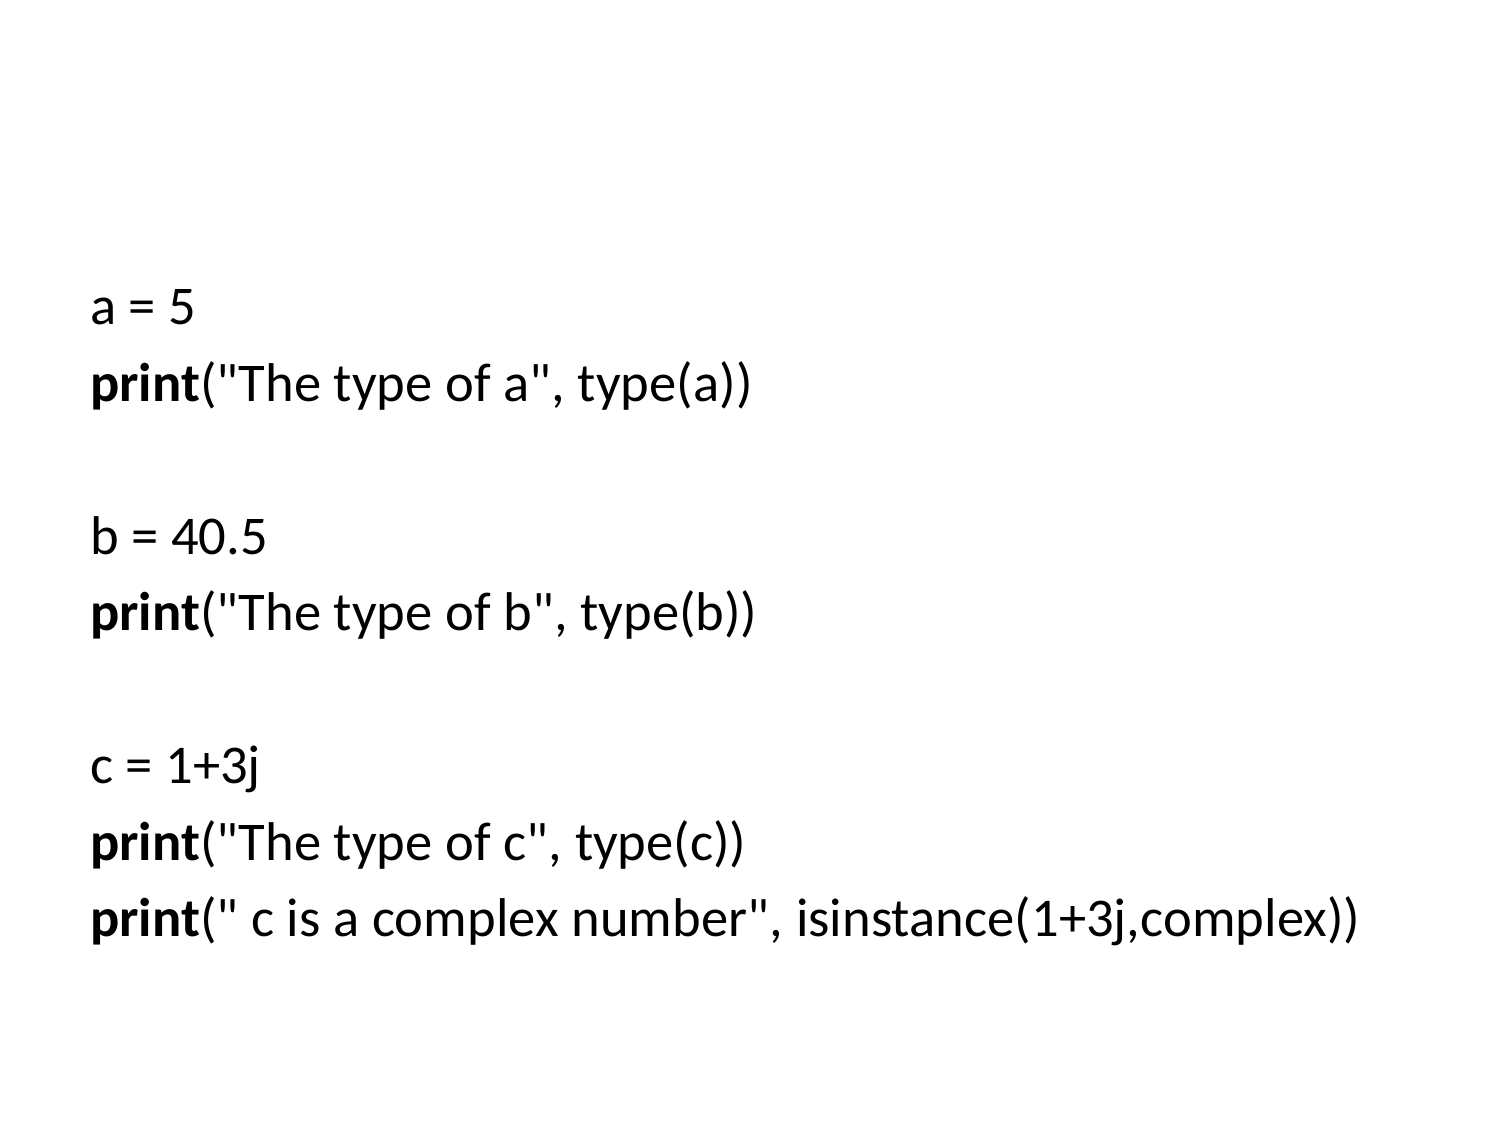

#
a = 5
print("The type of a", type(a))

b = 40.5
print("The type of b", type(b))

c = 1+3j
print("The type of c", type(c))
print(" c is a complex number", isinstance(1+3j,complex))